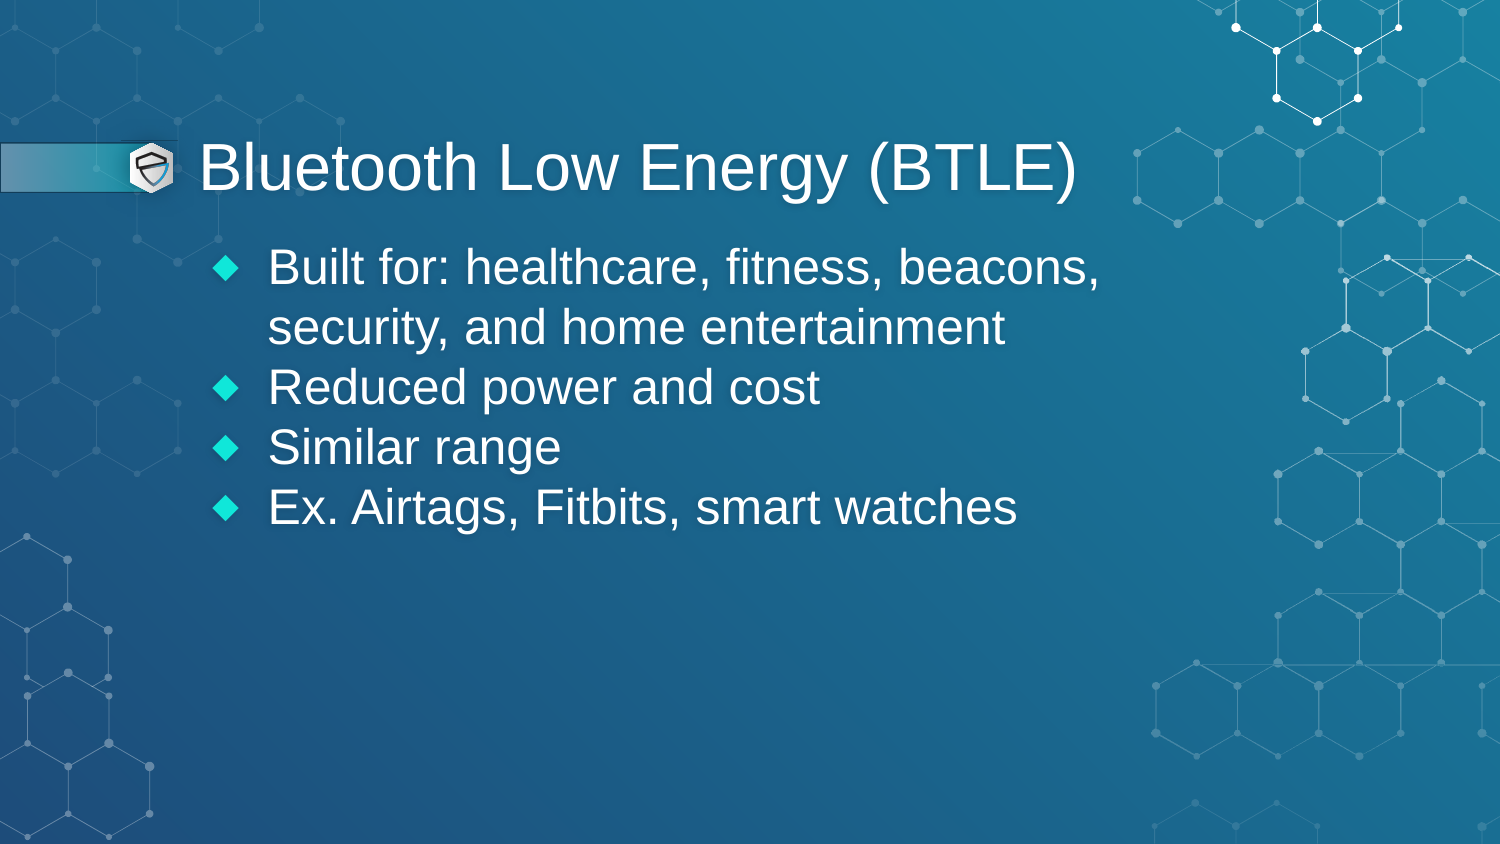

# Bluetooth Low Energy (BTLE)
Built for: healthcare, fitness, beacons, security, and home entertainment
Reduced power and cost
Similar range
Ex. Airtags, Fitbits, smart watches